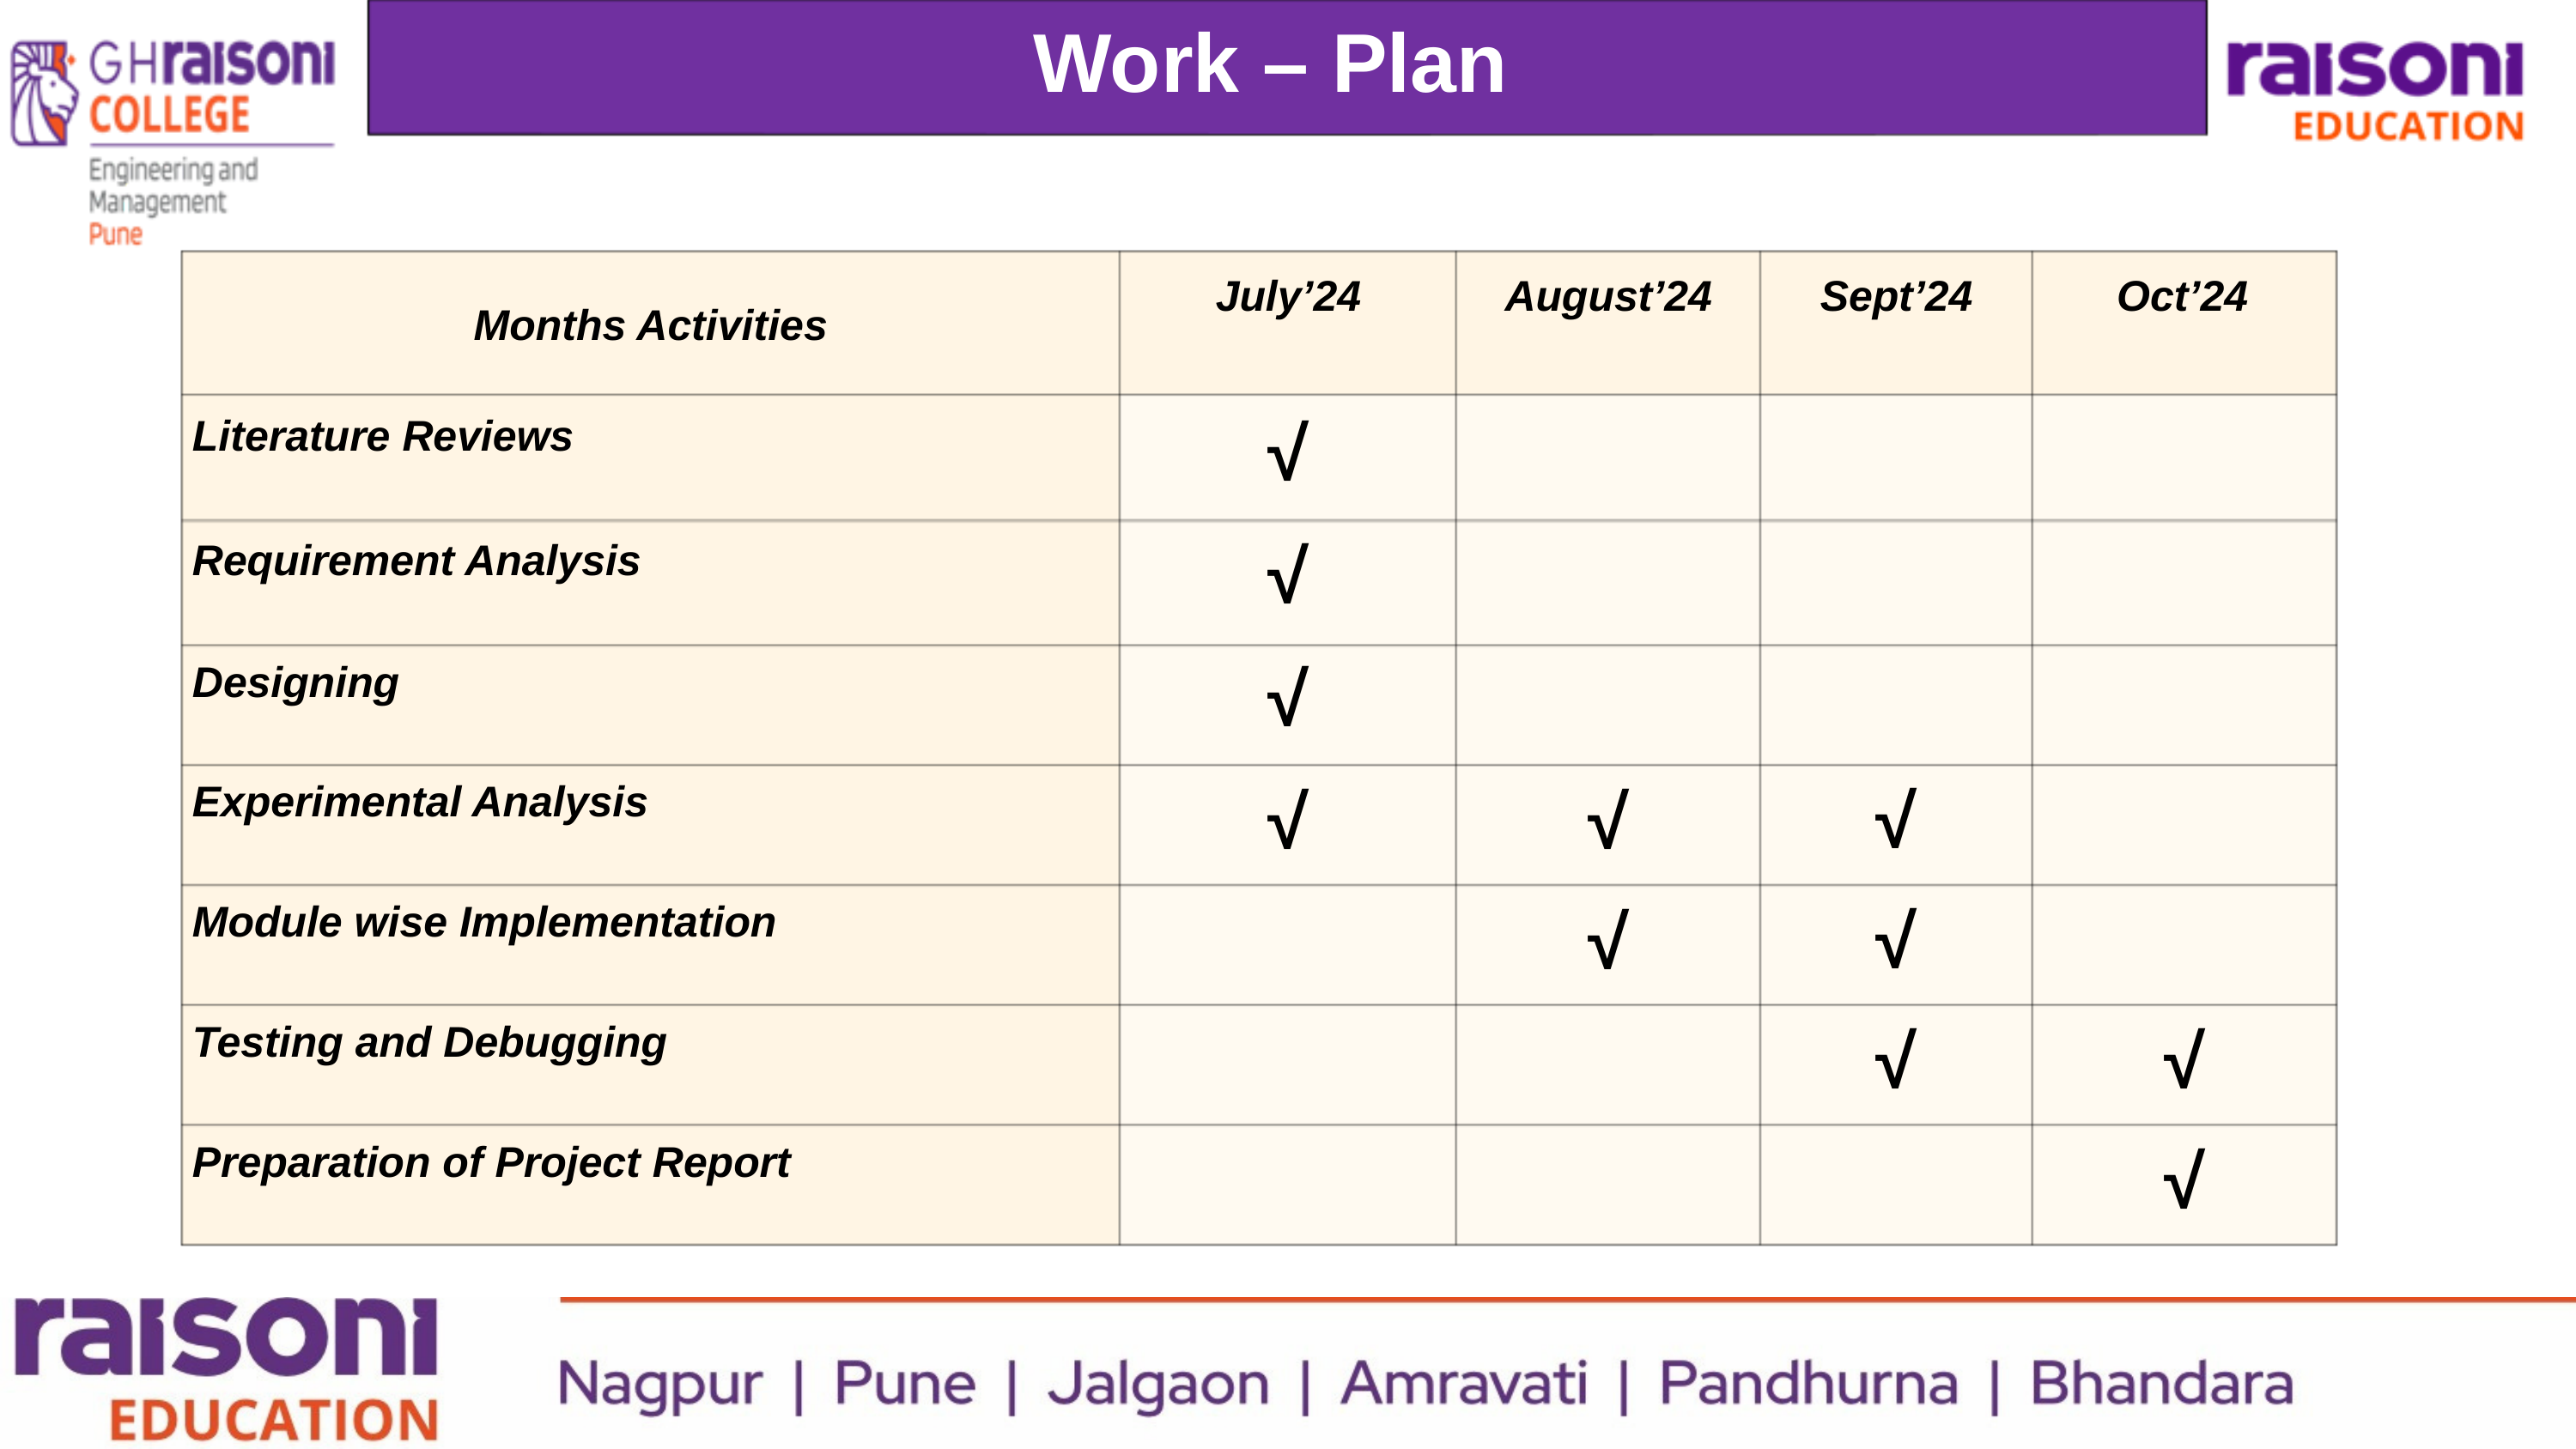

Work – Plan

July’24
August’24
Sept’24
Oct’24
 Months Activities
Literature Reviews
√ √ √ √
Requirement Analysis
Designing
Experimental Analysis
√ √
√ √ √
Module wise Implementation
Testing and Debugging
√ √
Preparation of Project Report